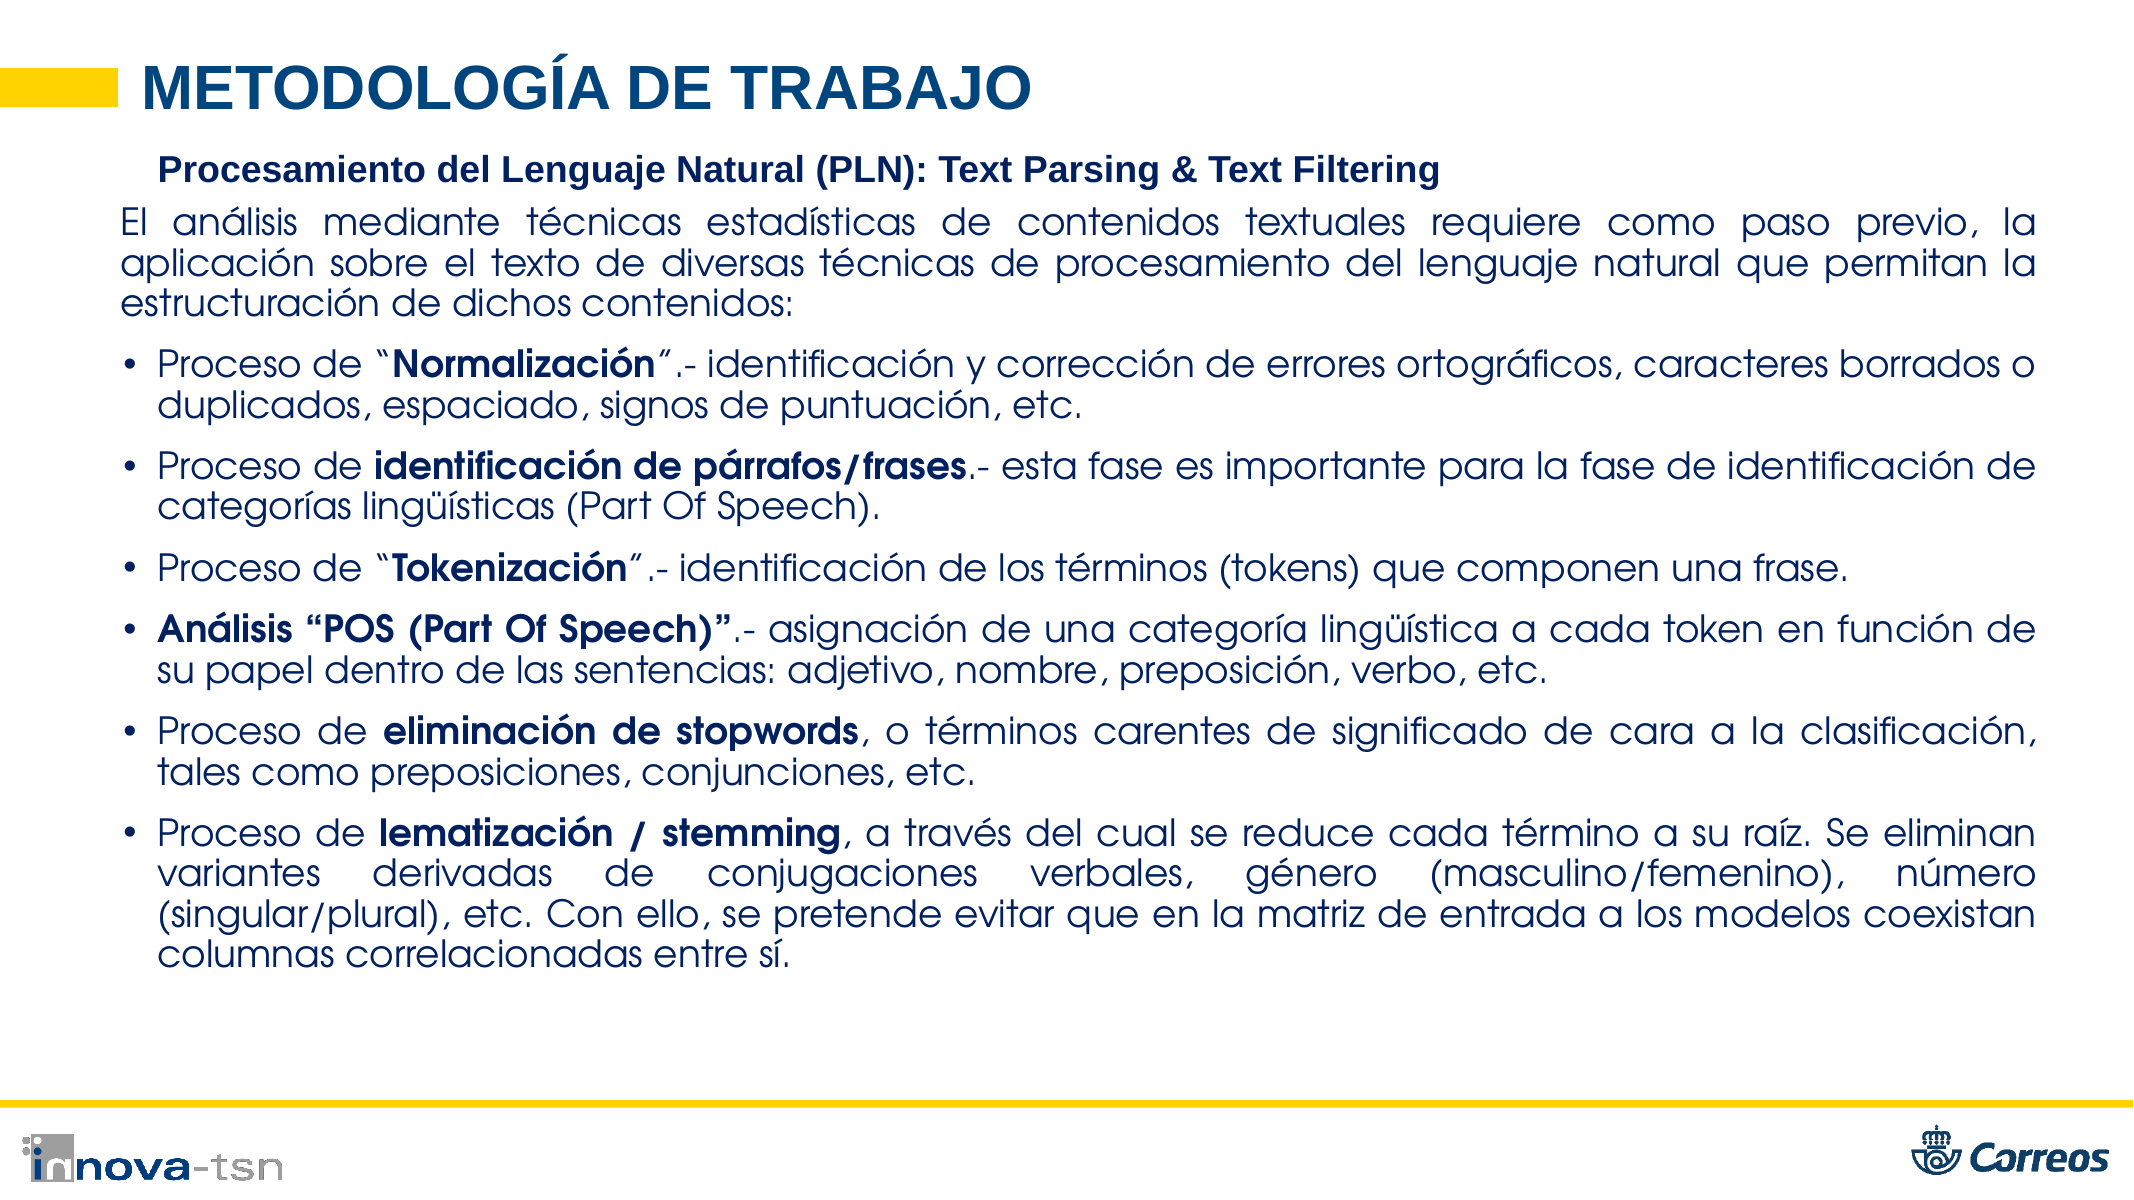

METODOLOGÍA DE TRABAJO
# Procesamiento del Lenguaje Natural (PLN): Text Parsing & Text Filtering
El análisis mediante técnicas estadísticas de contenidos textuales requiere como paso previo, la aplicación sobre el texto de diversas técnicas de procesamiento del lenguaje natural que permitan la estructuración de dichos contenidos:
Proceso de “Normalización”.- identificación y corrección de errores ortográficos, caracteres borrados o duplicados, espaciado, signos de puntuación, etc.
Proceso de identificación de párrafos/frases.- esta fase es importante para la fase de identificación de categorías lingüísticas (Part Of Speech).
Proceso de “Tokenización”.- identificación de los términos (tokens) que componen una frase.
Análisis “POS (Part Of Speech)”.- asignación de una categoría lingüística a cada token en función de su papel dentro de las sentencias: adjetivo, nombre, preposición, verbo, etc.
Proceso de eliminación de stopwords, o términos carentes de significado de cara a la clasificación, tales como preposiciones, conjunciones, etc.
Proceso de lematización / stemming, a través del cual se reduce cada término a su raíz. Se eliminan variantes derivadas de conjugaciones verbales, género (masculino/femenino), número (singular/plural), etc. Con ello, se pretende evitar que en la matriz de entrada a los modelos coexistan columnas correlacionadas entre sí.